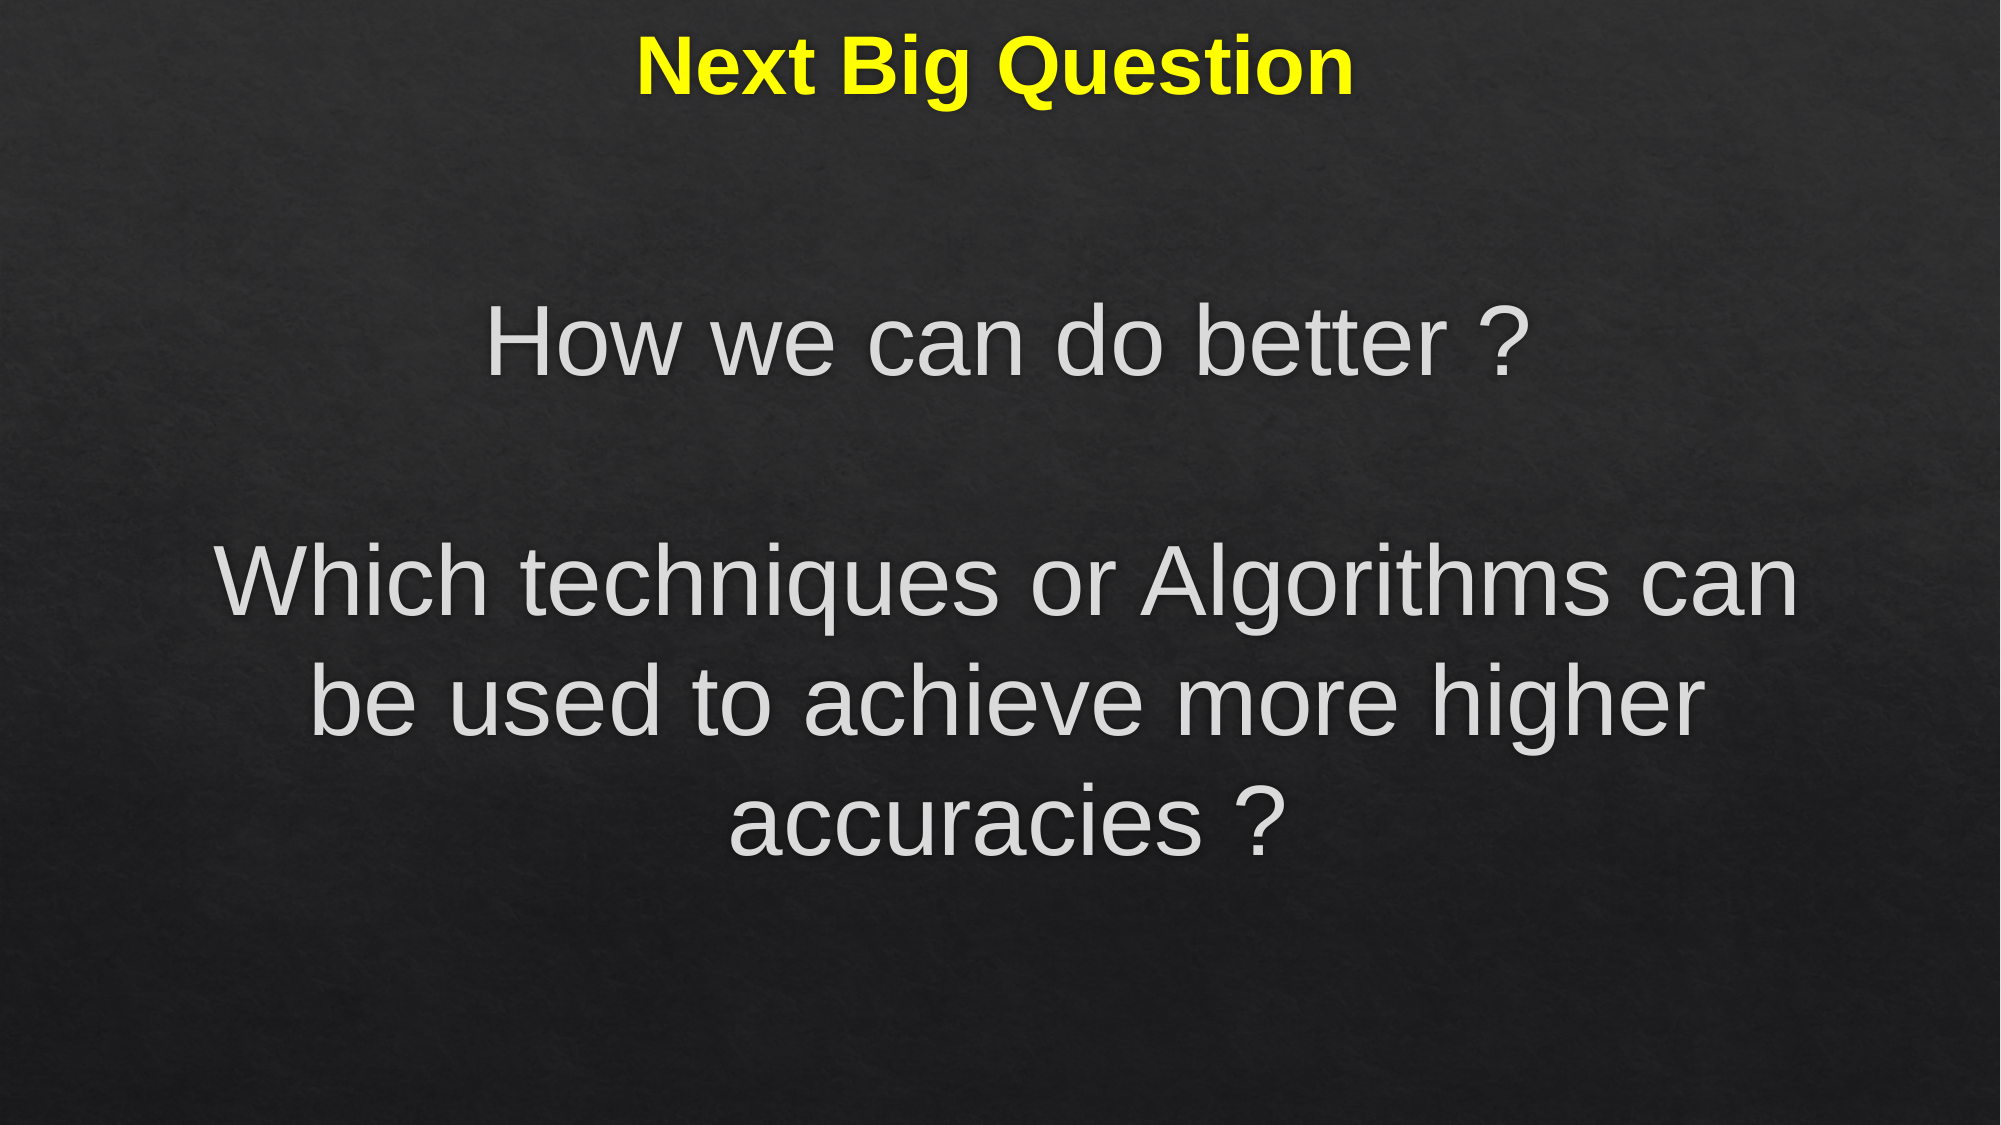

overall_1_132505418402462628 columns_1_132505418402462628
# Next Big Question How we can do better ? Which techniques or Algorithms can be used to achieve more higher accuracies ?